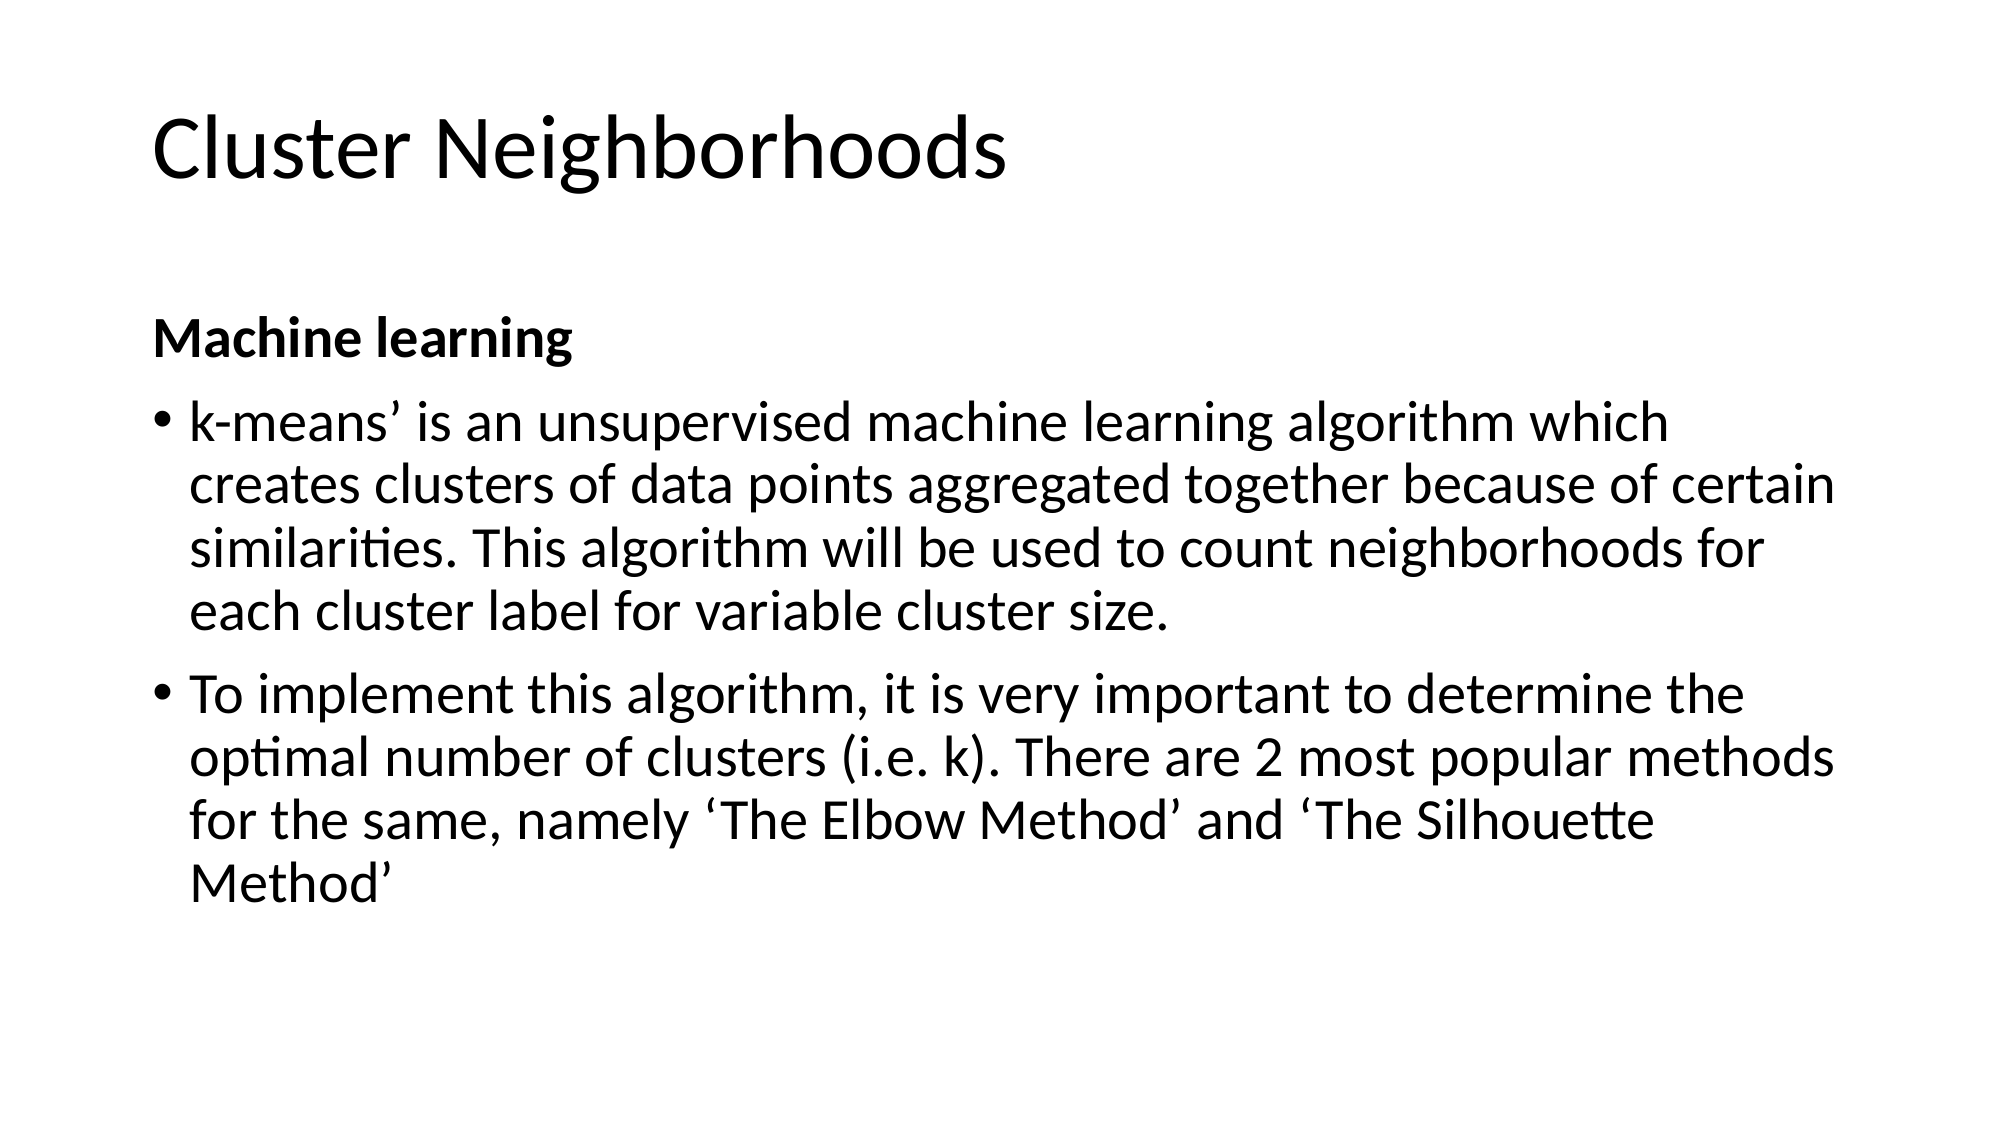

# Cluster Neighborhoods
Machine learning
k-means’ is an unsupervised machine learning algorithm which creates clusters of data points aggregated together because of certain similarities. This algorithm will be used to count neighborhoods for each cluster label for variable cluster size.
To implement this algorithm, it is very important to determine the optimal number of clusters (i.e. k). There are 2 most popular methods for the same, namely ‘The Elbow Method’ and ‘The Silhouette Method’